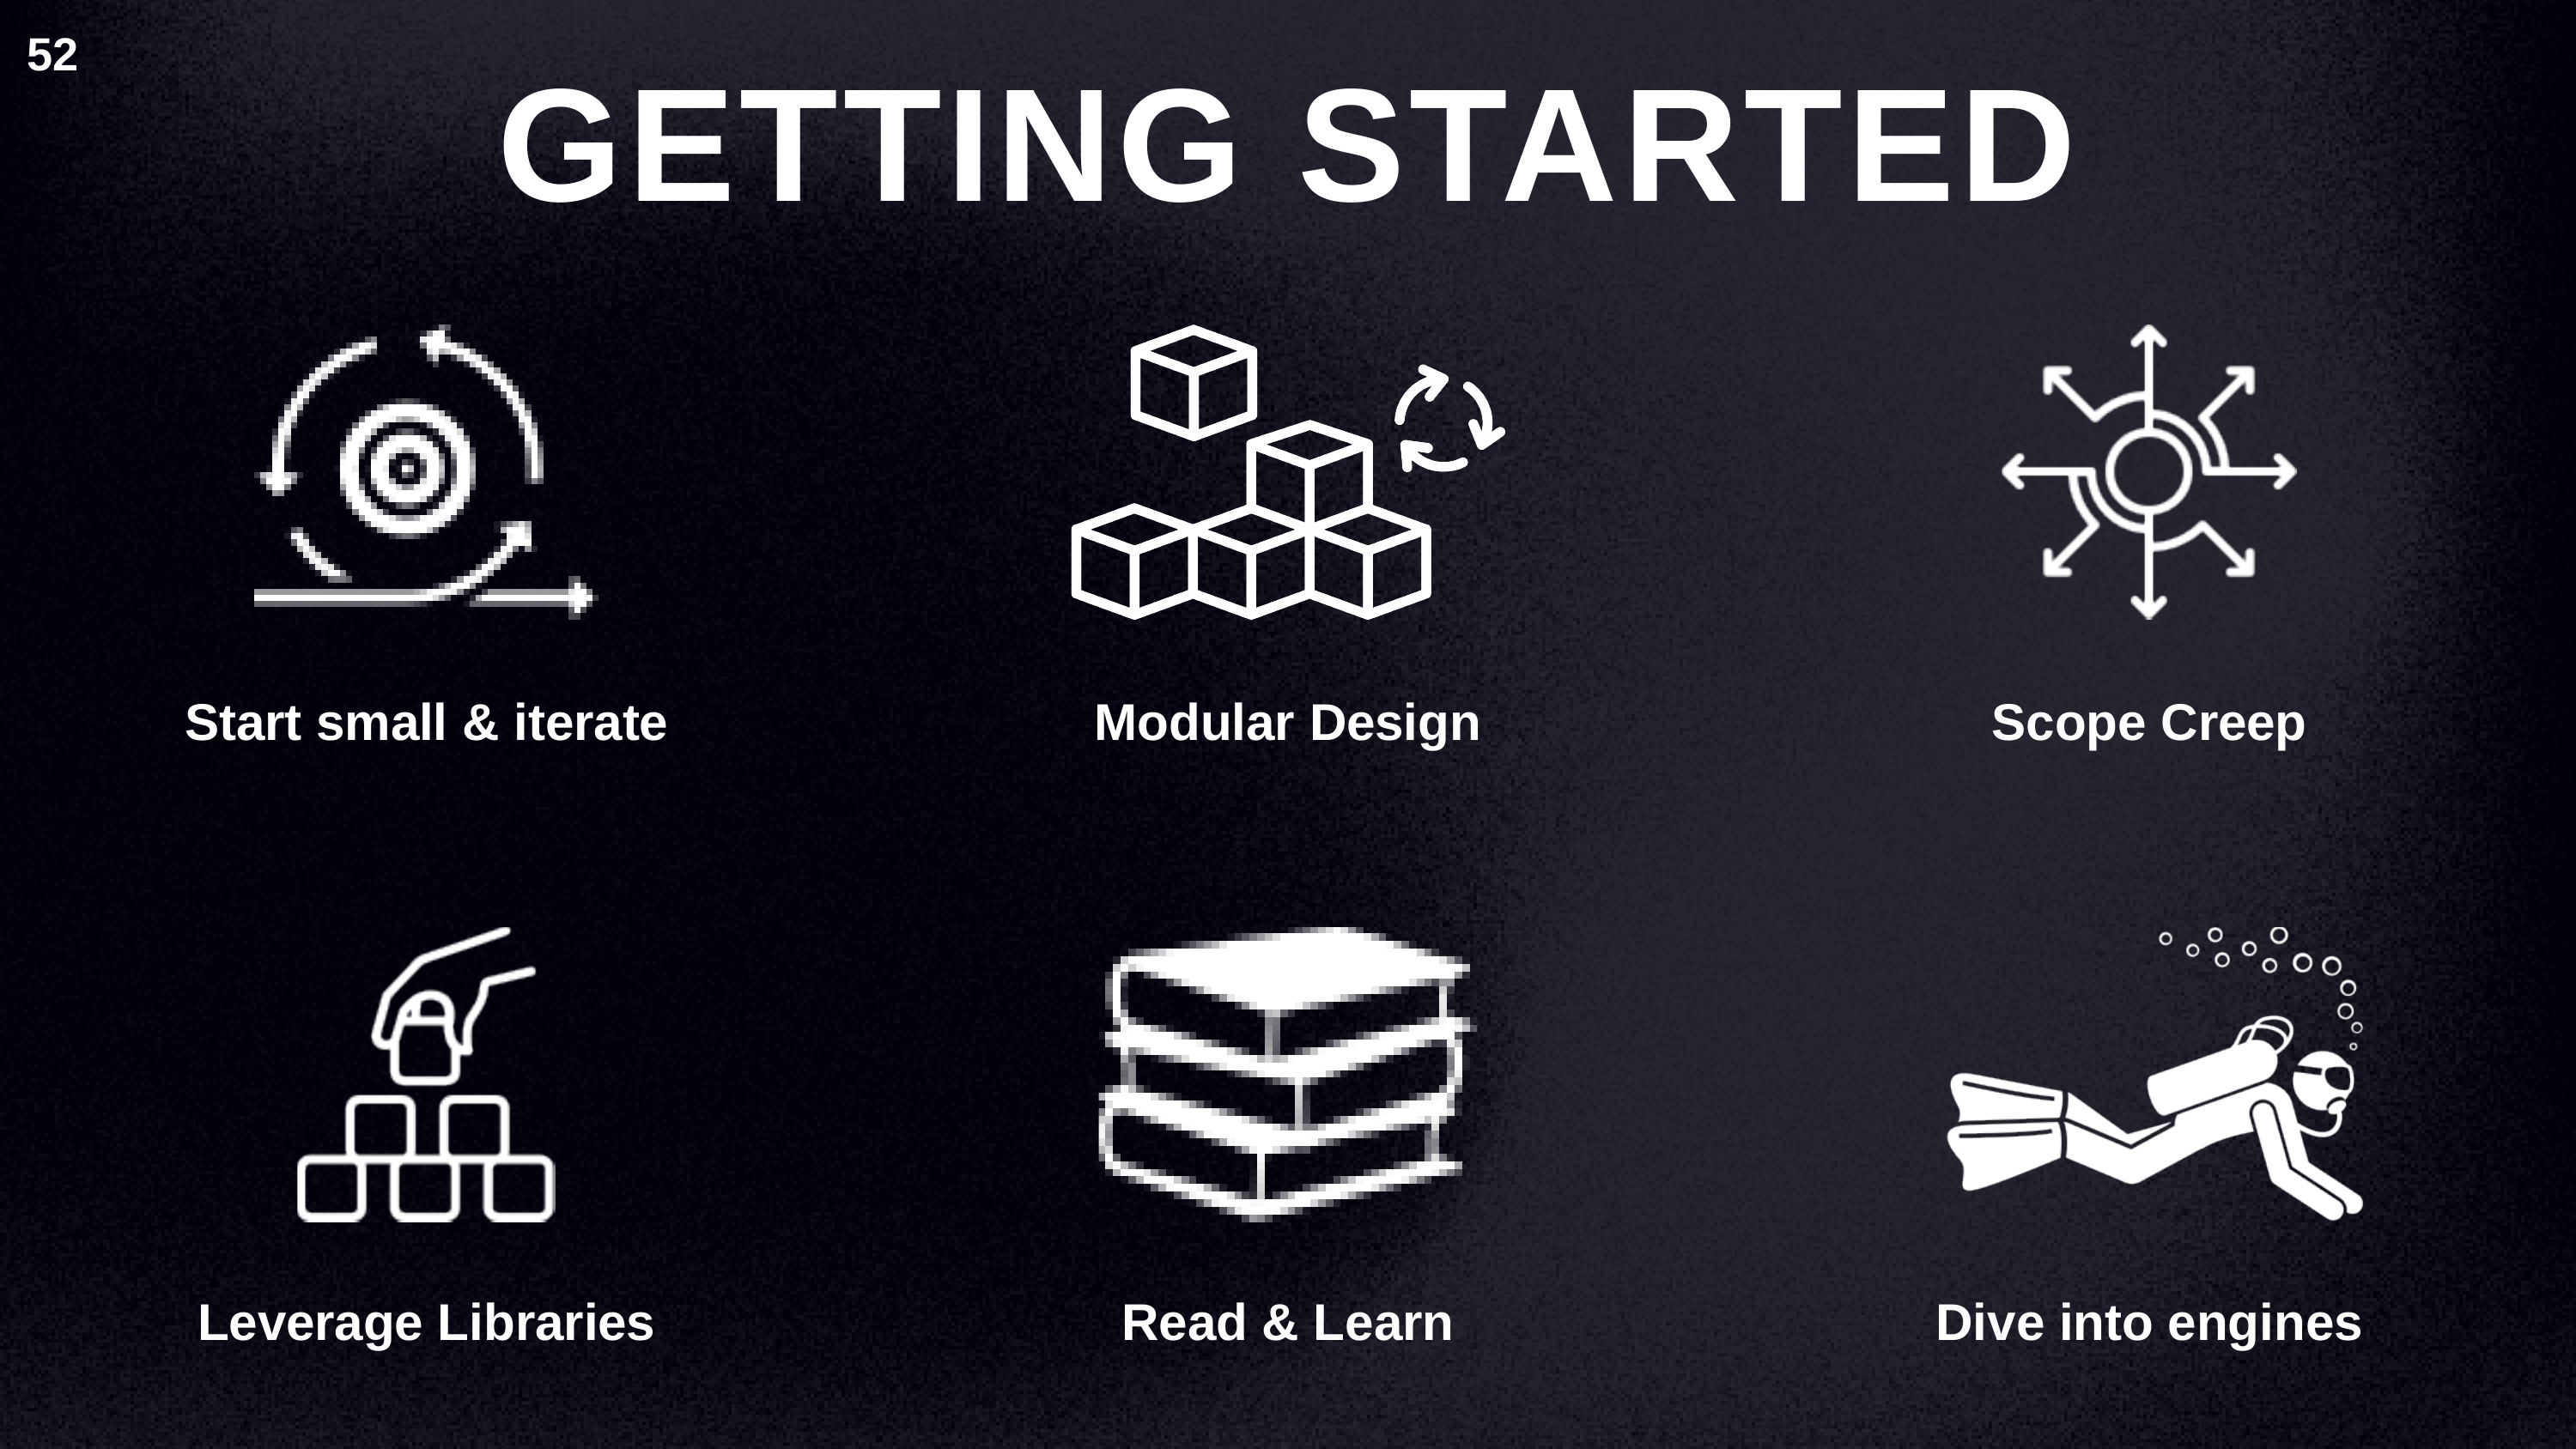

52
GETTING STARTED

Start small & iterate

Modular Design

Scope Creep

Leverage Libraries

Read & Learn

Dive into engines